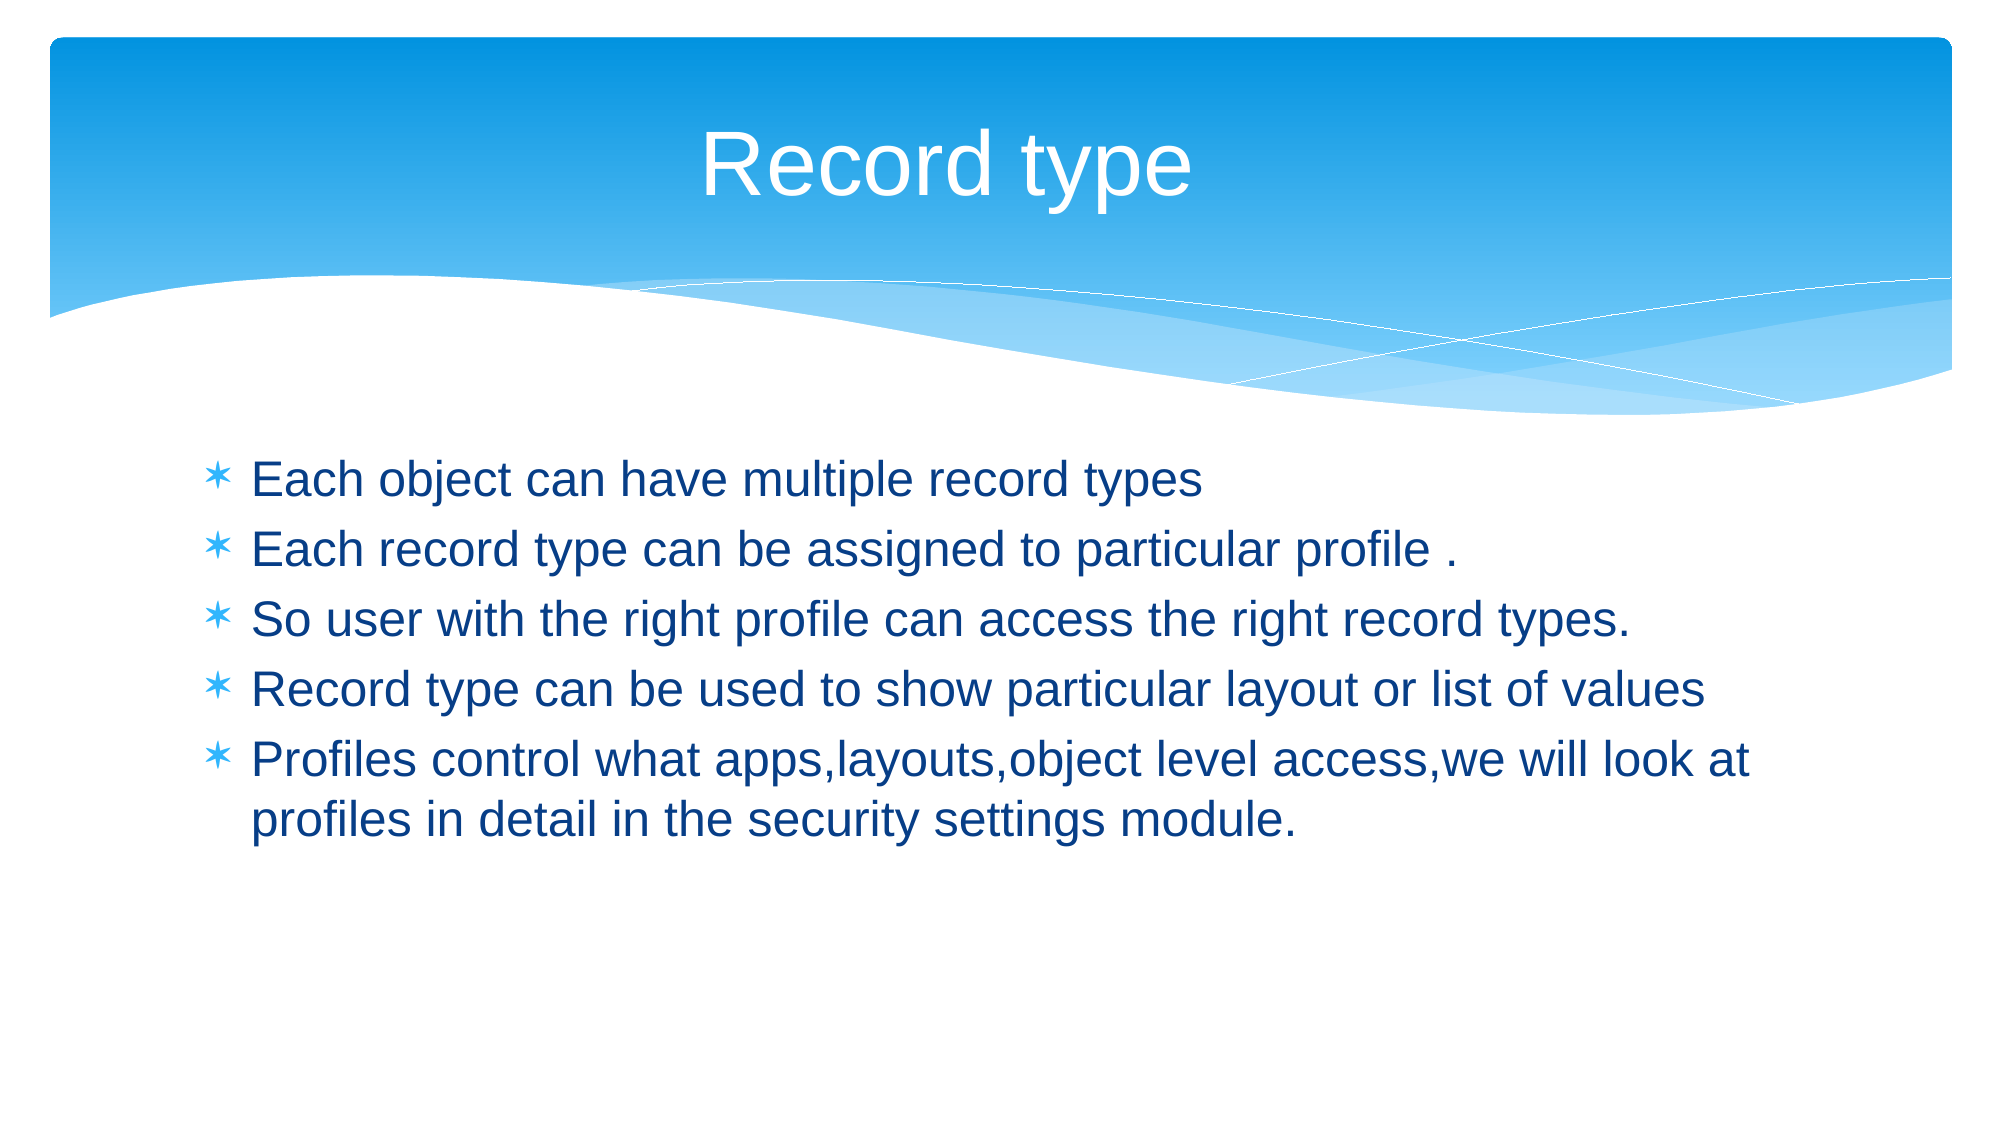

# Record type
Each object can have multiple record types
Each record type can be assigned to particular profile .
So user with the right profile can access the right record types.
Record type can be used to show particular layout or list of values
Profiles control what apps,layouts,object level access,we will look at profiles in detail in the security settings module.